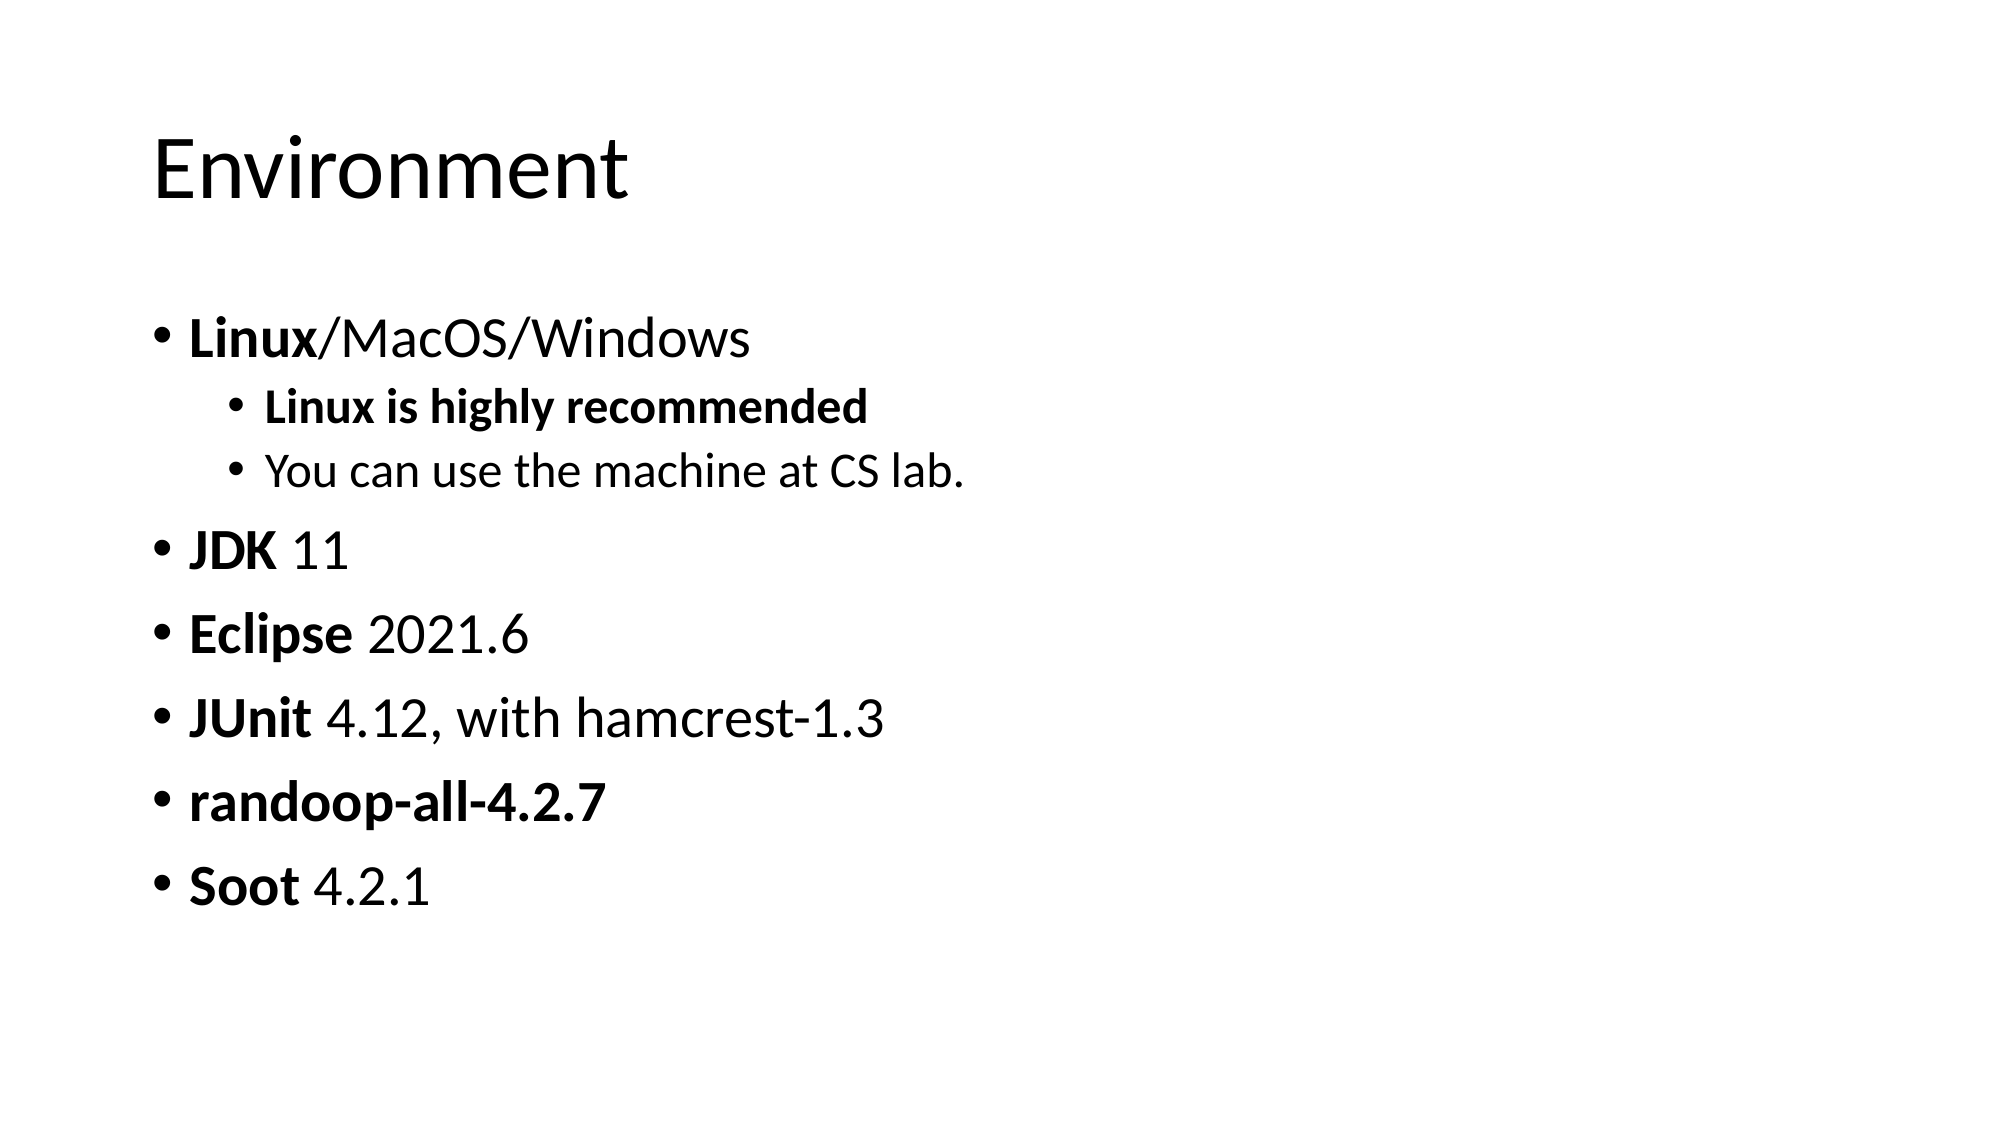

# Environment
Linux/MacOS/Windows
Linux is highly recommended
You can use the machine at CS lab.
JDK 11
Eclipse 2021.6
JUnit 4.12, with hamcrest-1.3
randoop-all-4.2.7
Soot 4.2.1